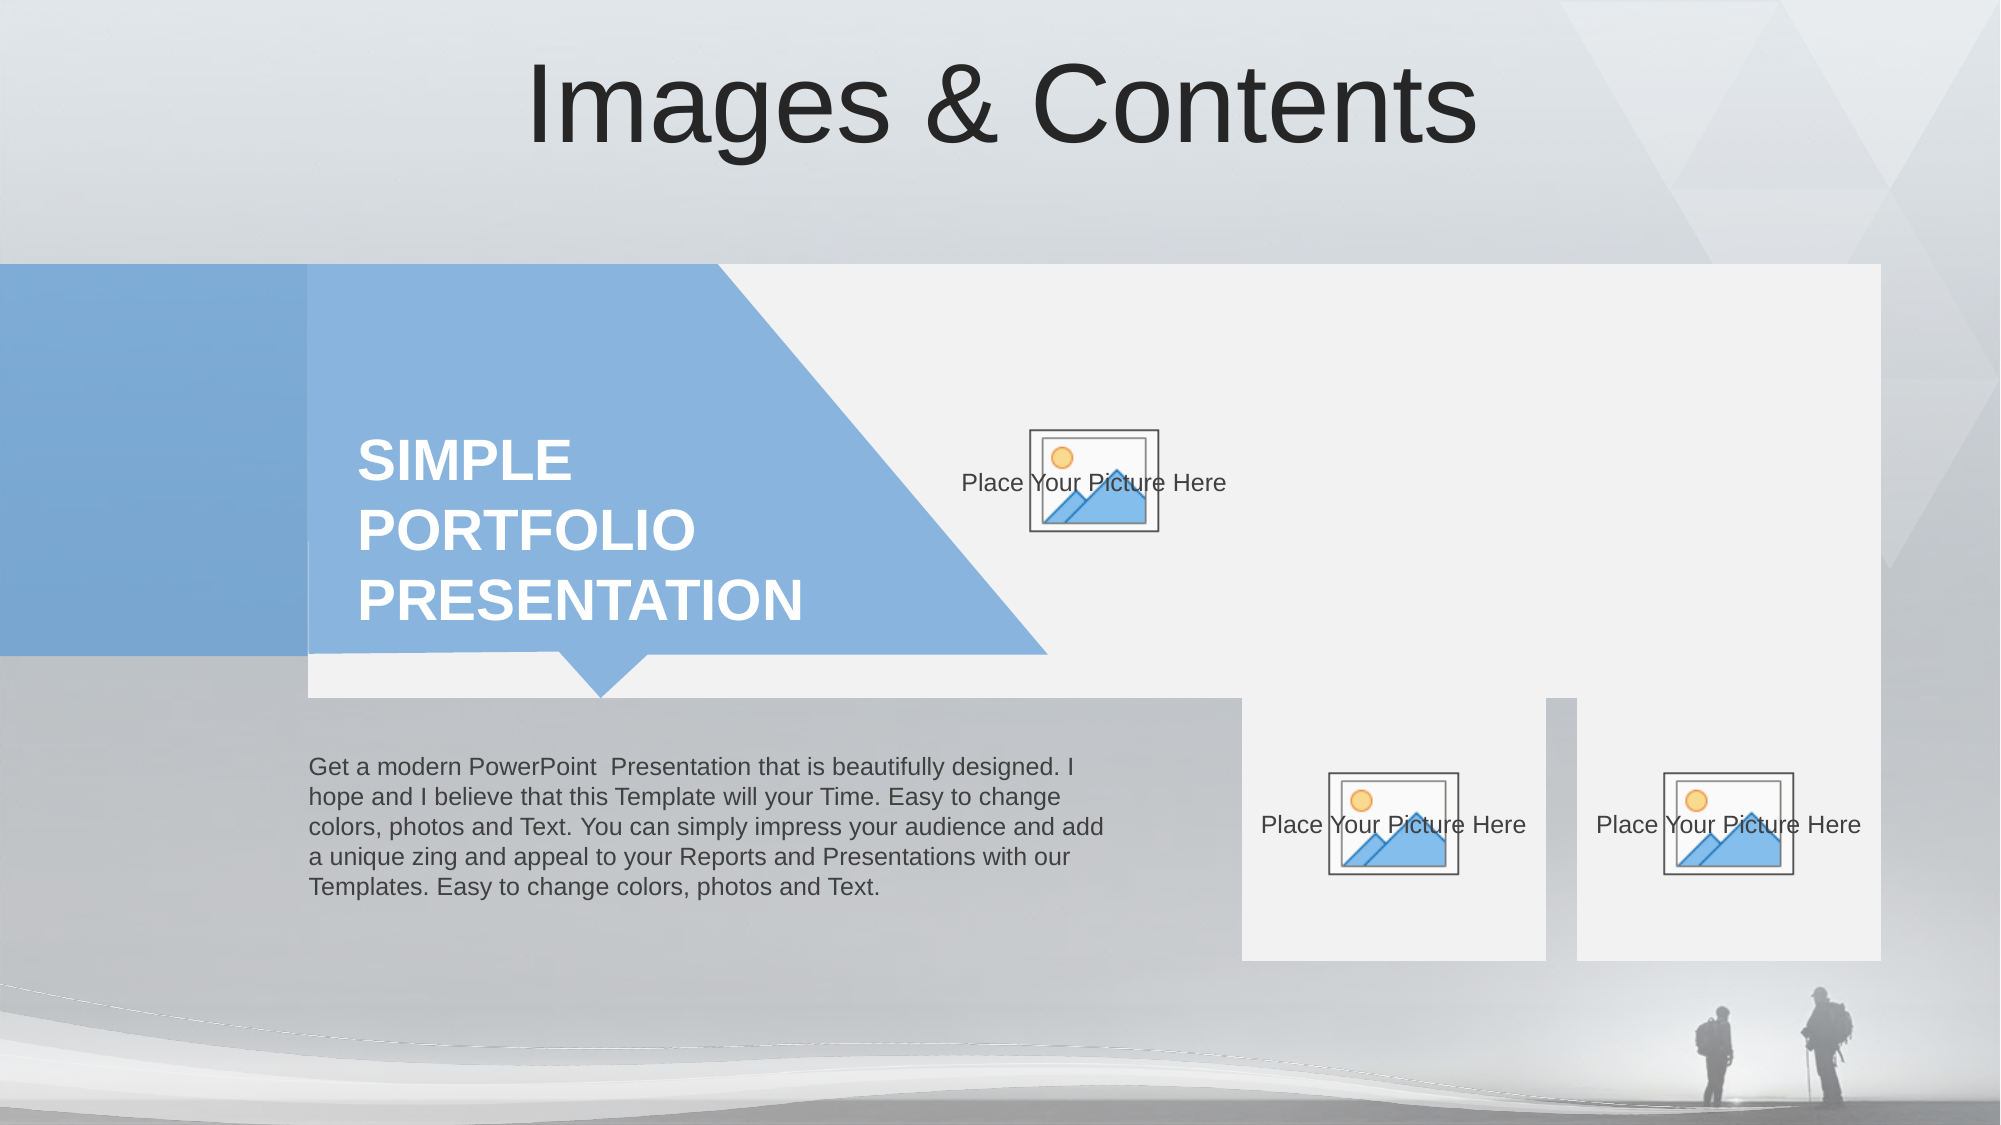

Images & Contents

SIMPLE
PORTFOLIO
PRESENTATION

Get a modern PowerPoint  Presentation that is beautifully designed. I hope and I believe that this Template will your Time. Easy to change colors, photos and Text. You can simply impress your audience and add a unique zing and appeal to your Reports and Presentations with our Templates. Easy to change colors, photos and Text.